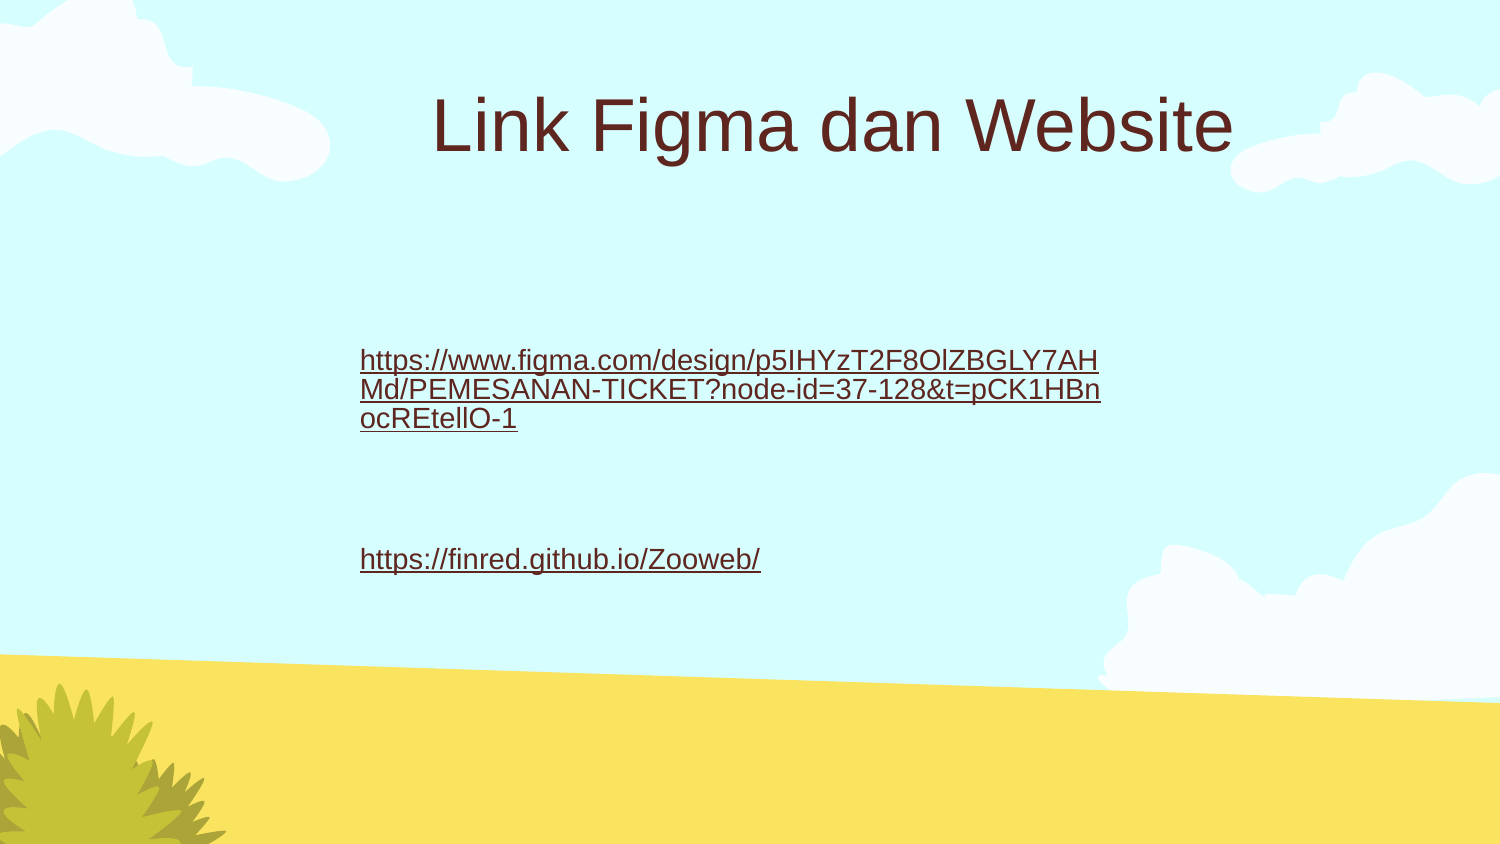

# Link Figma dan Website
https://www.figma.com/design/p5IHYzT2F8OlZBGLY7AHMd/PEMESANAN-TICKET?node-id=37-128&t=pCK1HBnocREtellO-1
https://finred.github.io/Zooweb/